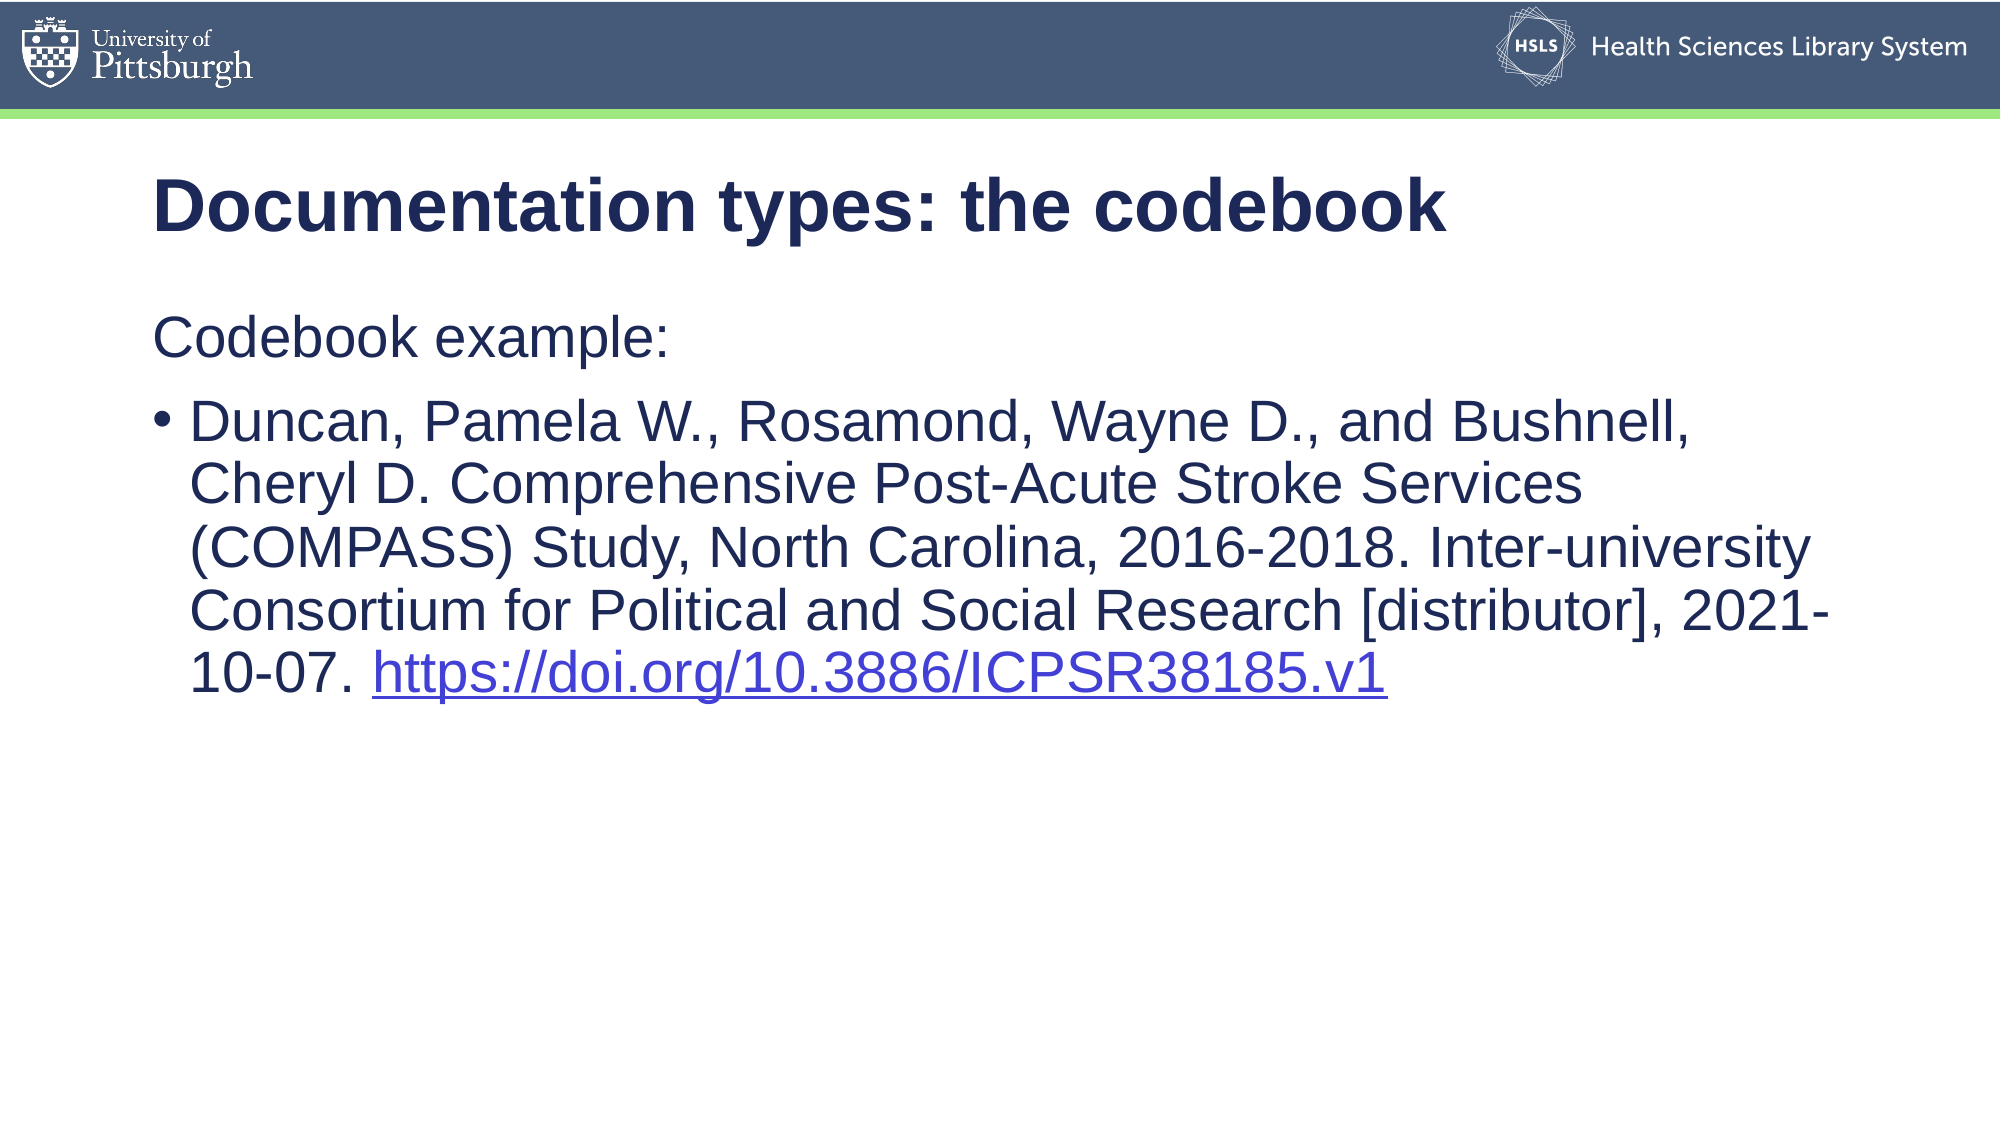

# Documentation types: the codebook
Codebook example:
Duncan, Pamela W., Rosamond, Wayne D., and Bushnell, Cheryl D. Comprehensive Post-Acute Stroke Services (COMPASS) Study, North Carolina, 2016-2018. Inter-university Consortium for Political and Social Research [distributor], 2021-10-07. https://doi.org/10.3886/ICPSR38185.v1